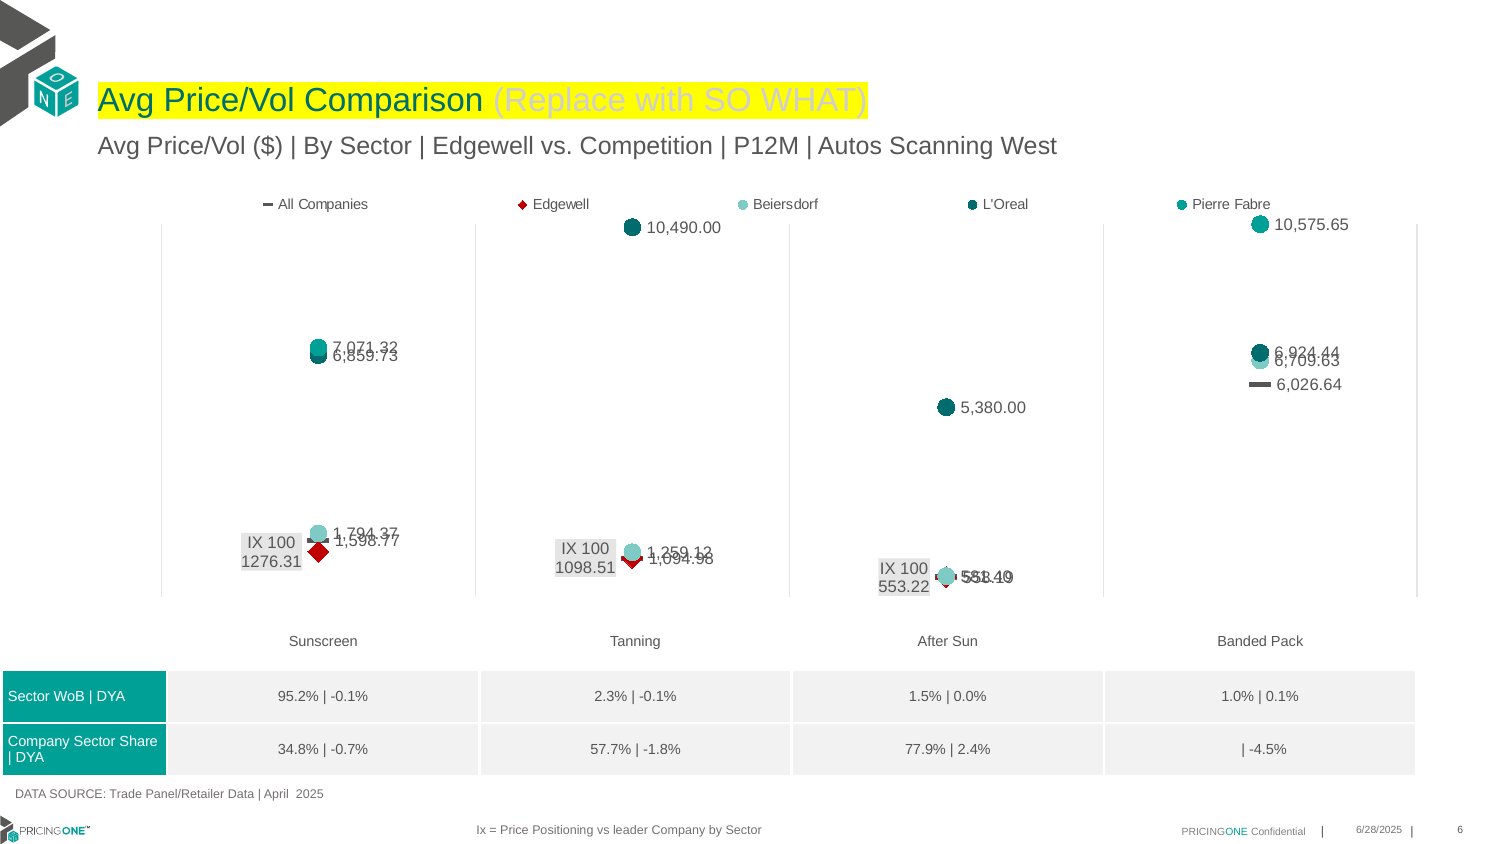

# Avg Price/Vol Comparison (Replace with SO WHAT)
Avg Price/Vol ($) | By Sector | Edgewell vs. Competition | P12M | Autos Scanning West

### Chart

| Category | All Companies | Edgewell | Beiersdorf | L'Oreal | Pierre Fabre |
|---|---|---|---|---|---|
| IX 100 | 1598.77 | 1276.31 | 1794.37 | 6859.73 | 7071.32 |
| IX 100 | 1094.98 | 1098.51 | 1259.12 | 10490.0 | None |
| IX 100 | 558.19 | 553.22 | 581.4 | 5380.0 | None |
| IX 0 | 6026.64 | None | 6709.63 | 6924.44 | 10575.65 |
|  | Sunscreen | Tanning | After Sun | Banded Pack |
| --- | --- | --- | --- | --- |
| Sector WoB | DYA | 95.2% | -0.1% | 2.3% | -0.1% | 1.5% | 0.0% | 1.0% | 0.1% |
| Company Sector Share | DYA | 34.8% | -0.7% | 57.7% | -1.8% | 77.9% | 2.4% | | -4.5% |
DATA SOURCE: Trade Panel/Retailer Data | April  2025
Ix = Price Positioning vs leader Company by Sector
6/28/2025
6